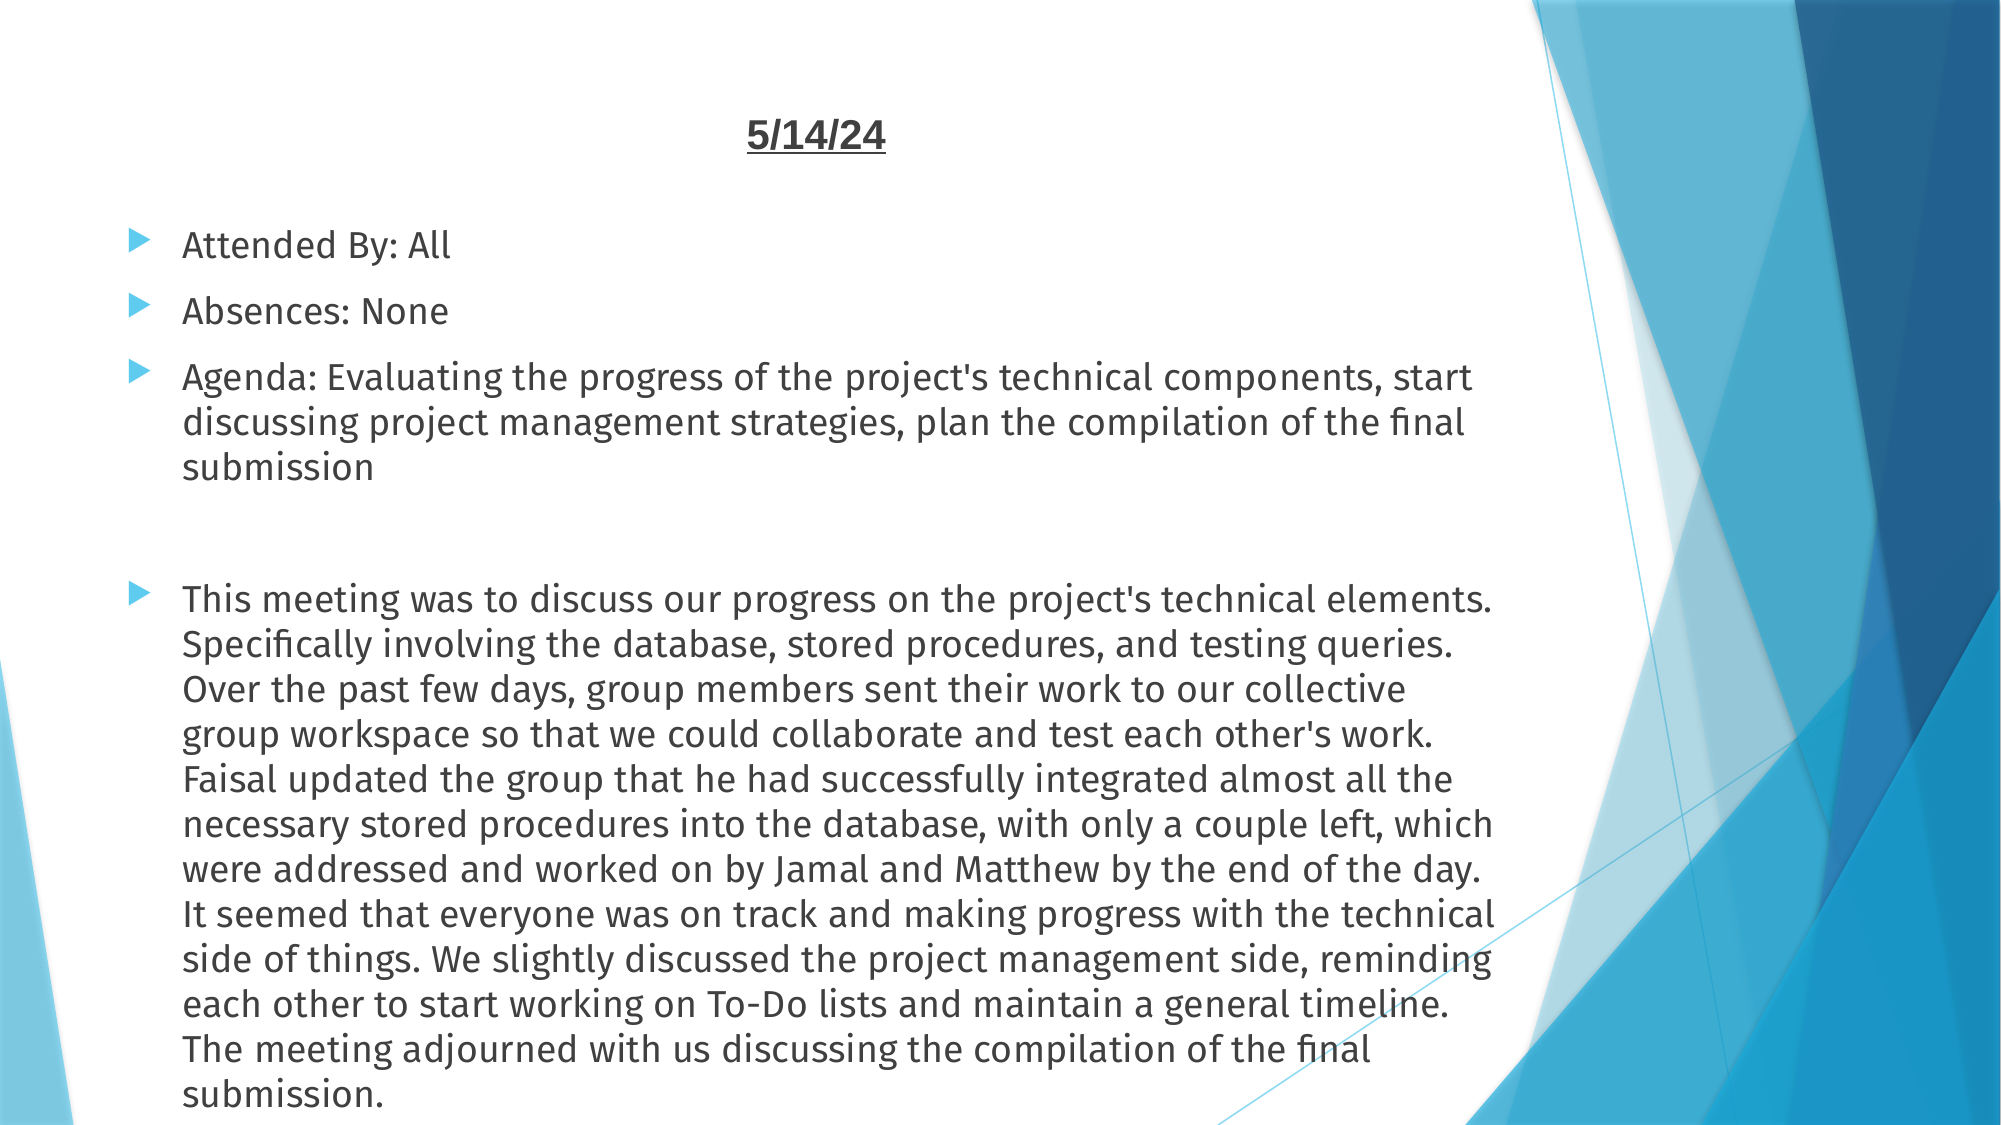

# 5/14/24

Attended By: All
Absences: None
Agenda: Evaluating the progress of the project's technical components, start discussing project management strategies, plan the compilation of the final submission

This meeting was to discuss our progress on the project's technical elements. Specifically involving the database, stored procedures, and testing queries. Over the past few days, group members sent their work to our collective group workspace so that we could collaborate and test each other's work. Faisal updated the group that he had successfully integrated almost all the necessary stored procedures into the database, with only a couple left, which were addressed and worked on by Jamal and Matthew by the end of the day. It seemed that everyone was on track and making progress with the technical side of things. We slightly discussed the project management side, reminding each other to start working on To-Do lists and maintain a general timeline. The meeting adjourned with us discussing the compilation of the final submission.